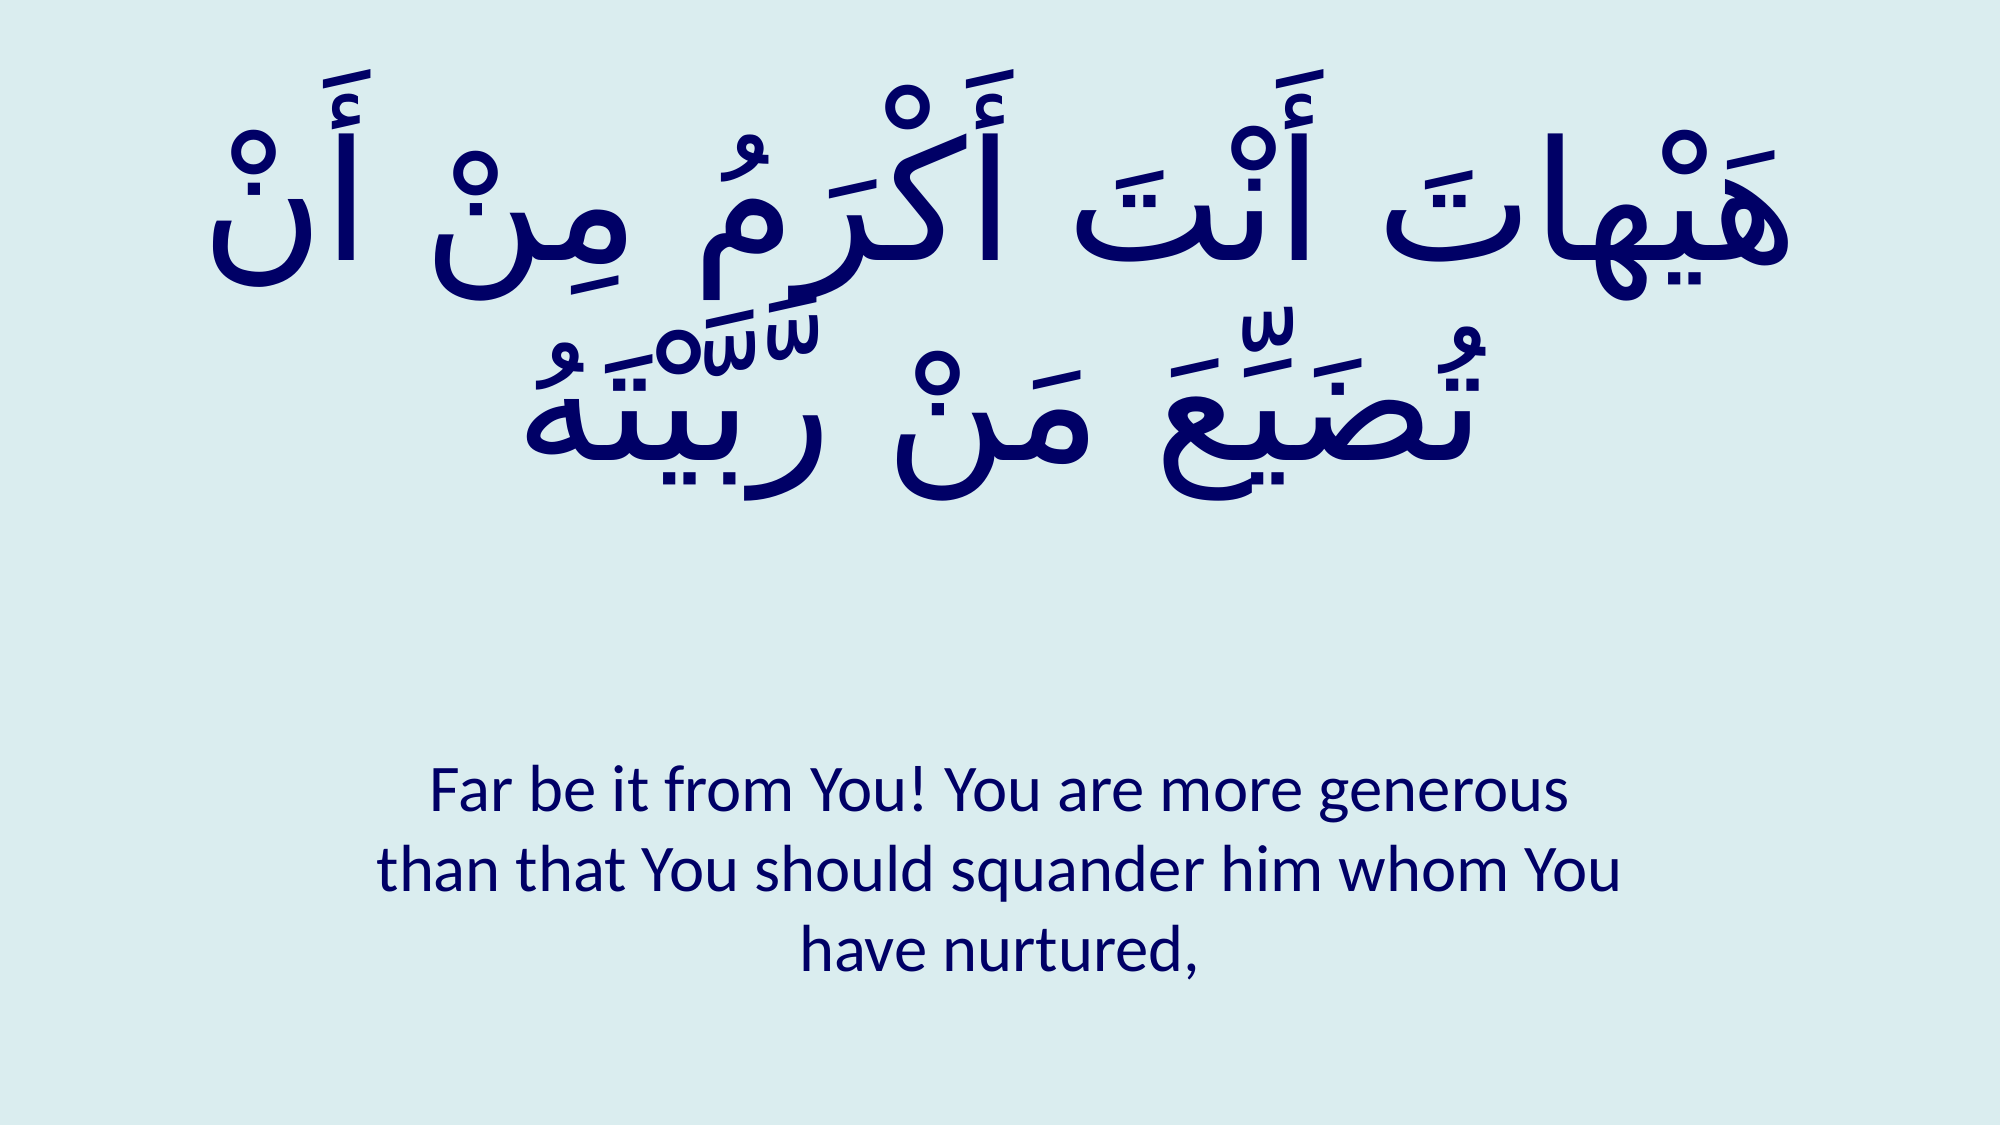

# هَيْهاتَ أَنْتَ أَكْرَمُ مِنْ أَنْ تُضَیِّعَ مَنْ رَّبَّيْتَهُ
Far be it from You! You are more generous than that You should squander him whom You have nurtured,